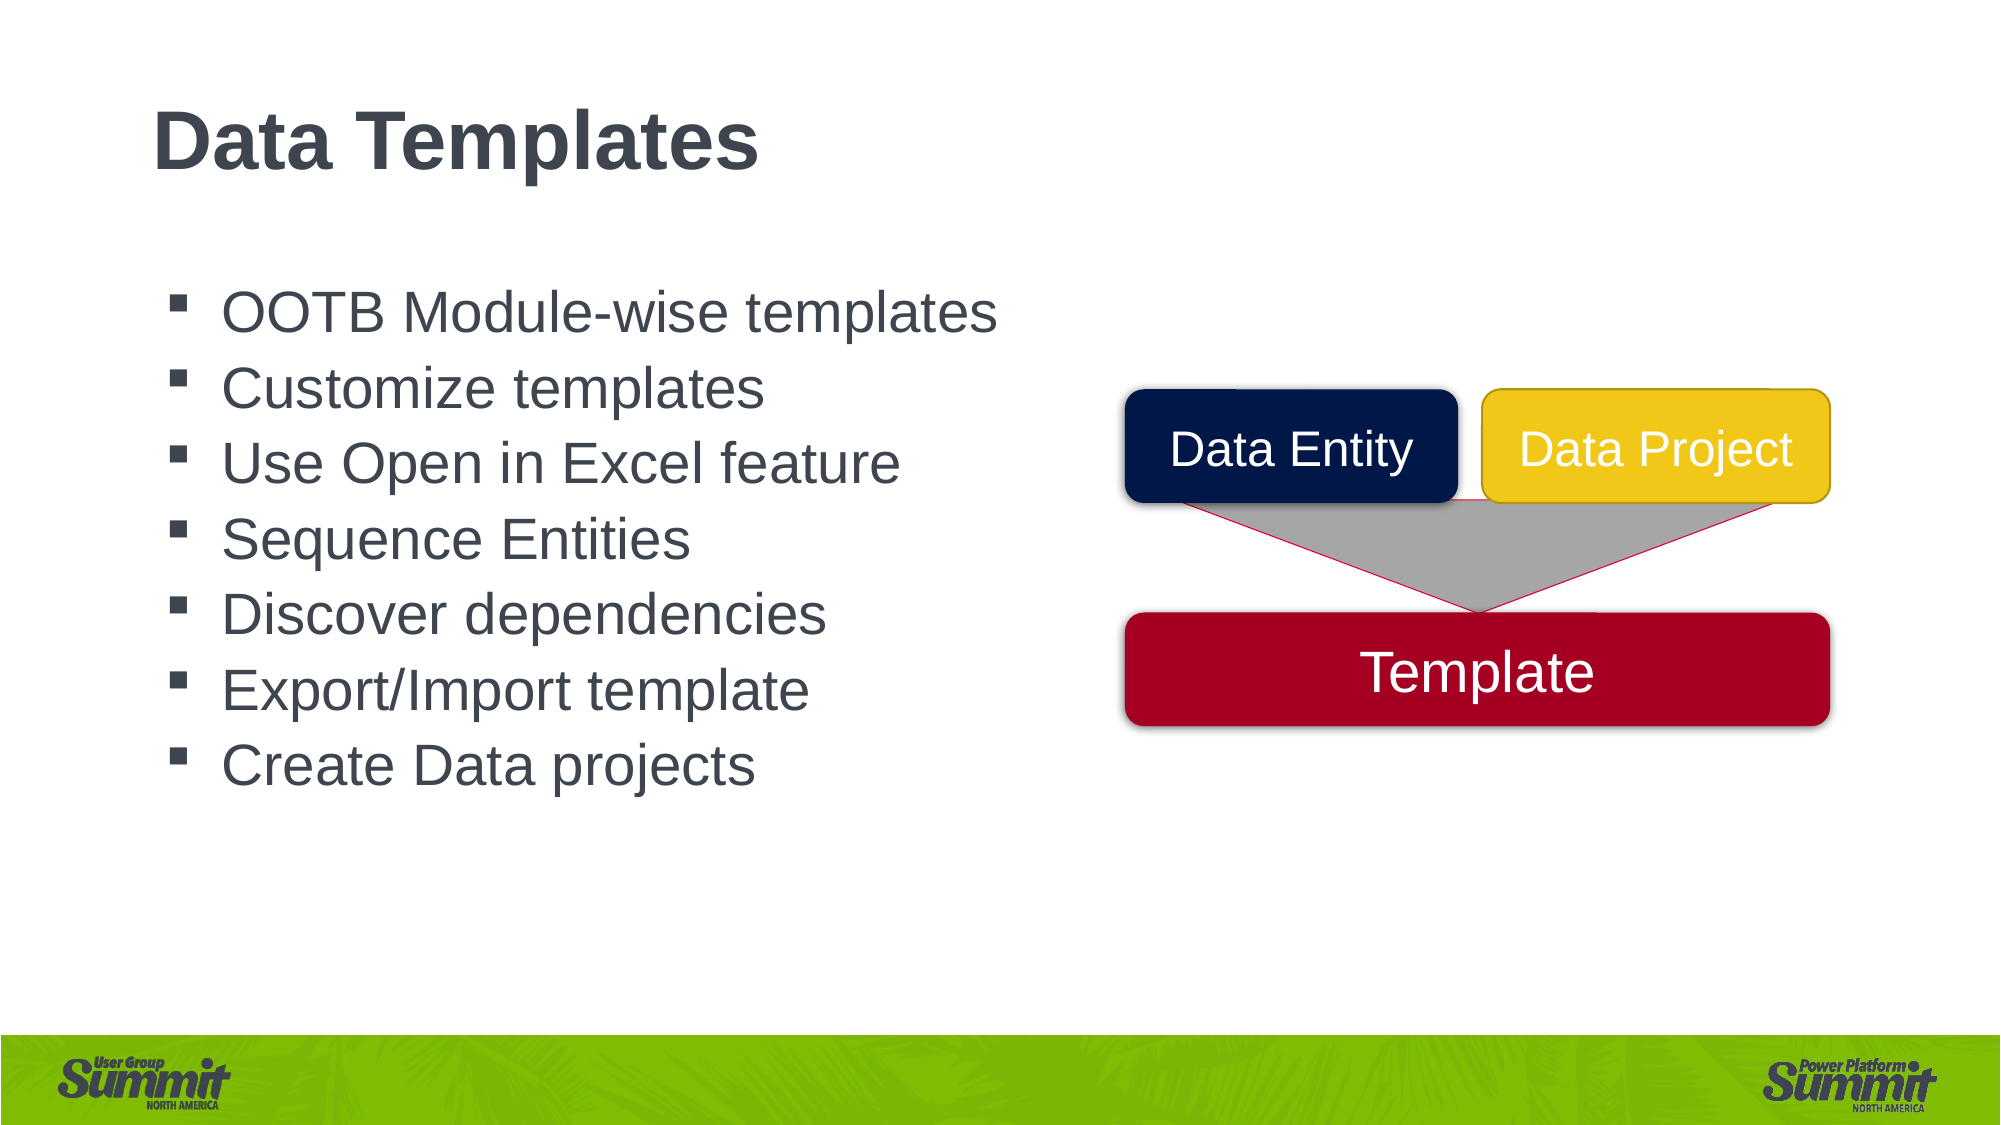

# Data Templates
OOTB Module-wise templates
Customize templates
Use Open in Excel feature
Sequence Entities
Discover dependencies
Export/Import template
Create Data projects

Data Entity
Data Project

Template